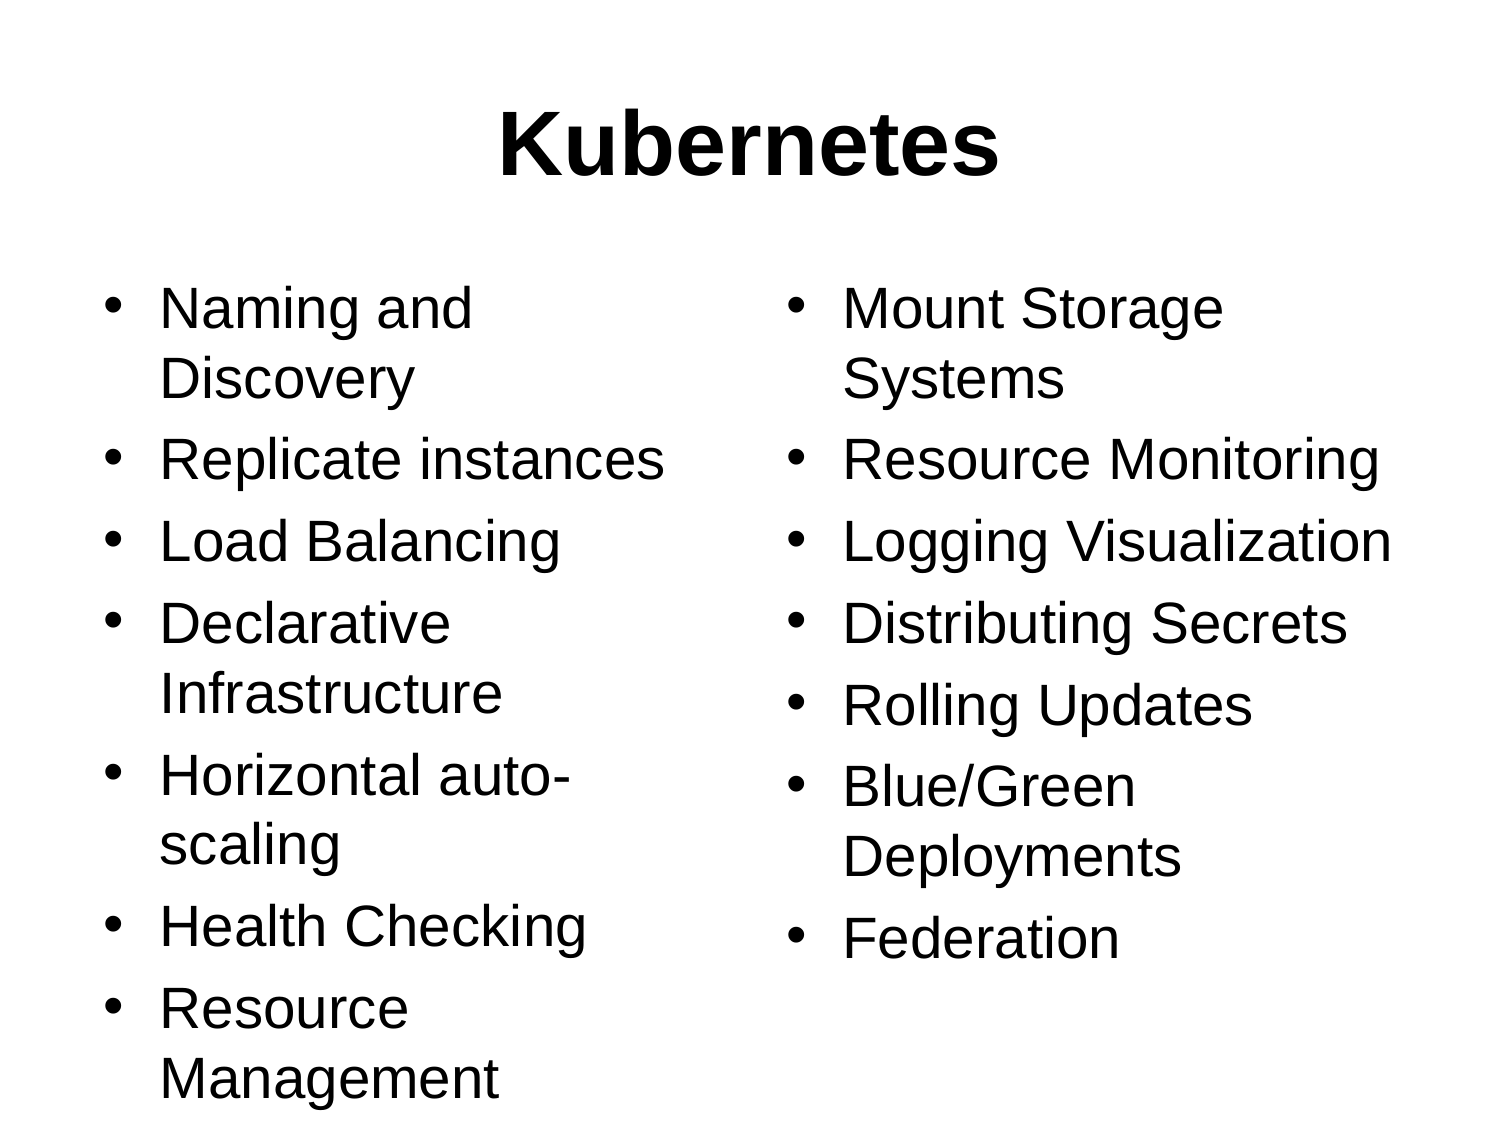

# Kubernetes
Naming and Discovery
Replicate instances
Load Balancing
Declarative Infrastructure
Horizontal auto-scaling
Health Checking
Resource Management
Mount Storage Systems
Resource Monitoring
Logging Visualization
Distributing Secrets
Rolling Updates
Blue/Green Deployments
Federation